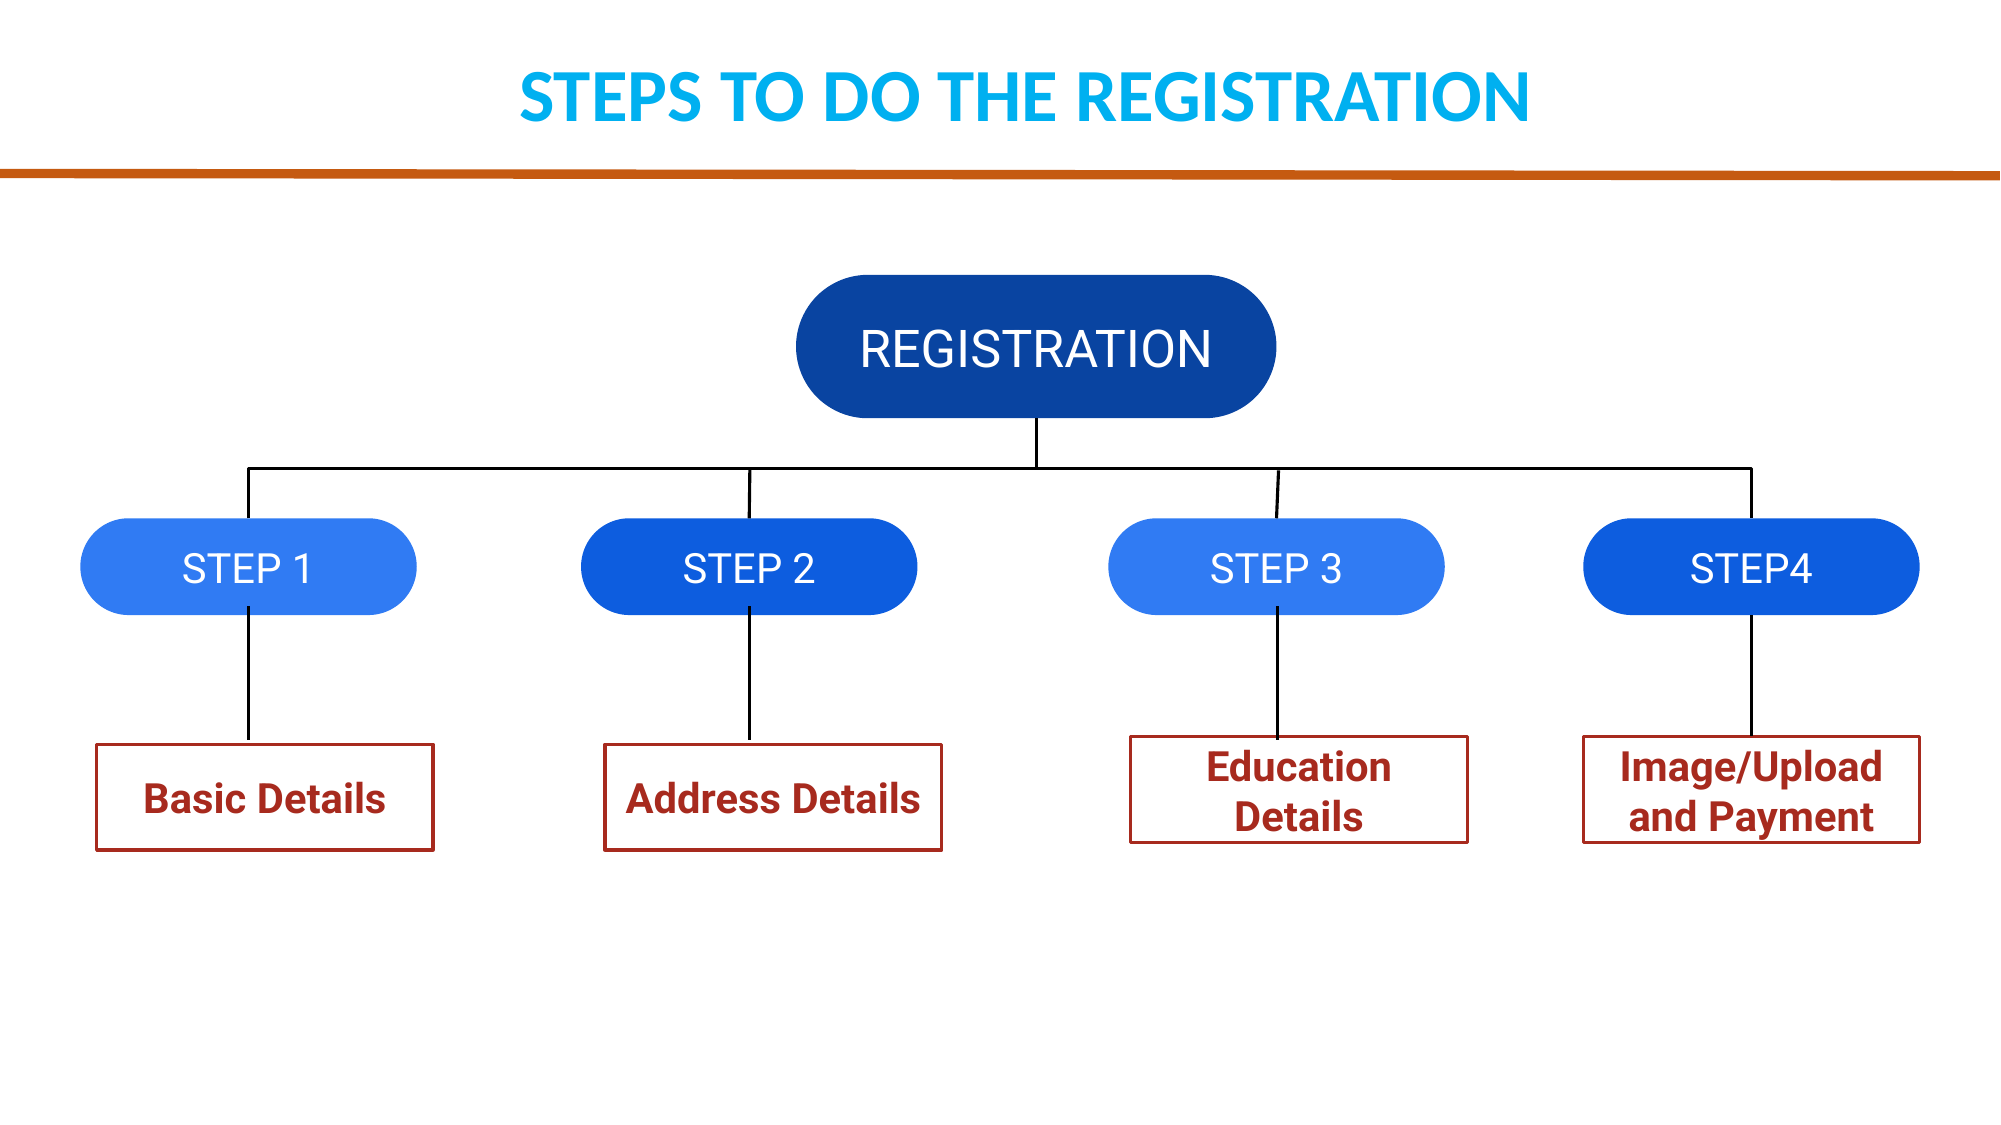

STEPS TO DO THE REGISTRATION
REGISTRATION
STEP 2
STEP4
STEP 1
STEP 3
Education Details
Image/Upload and Payment
Basic Details
Address Details